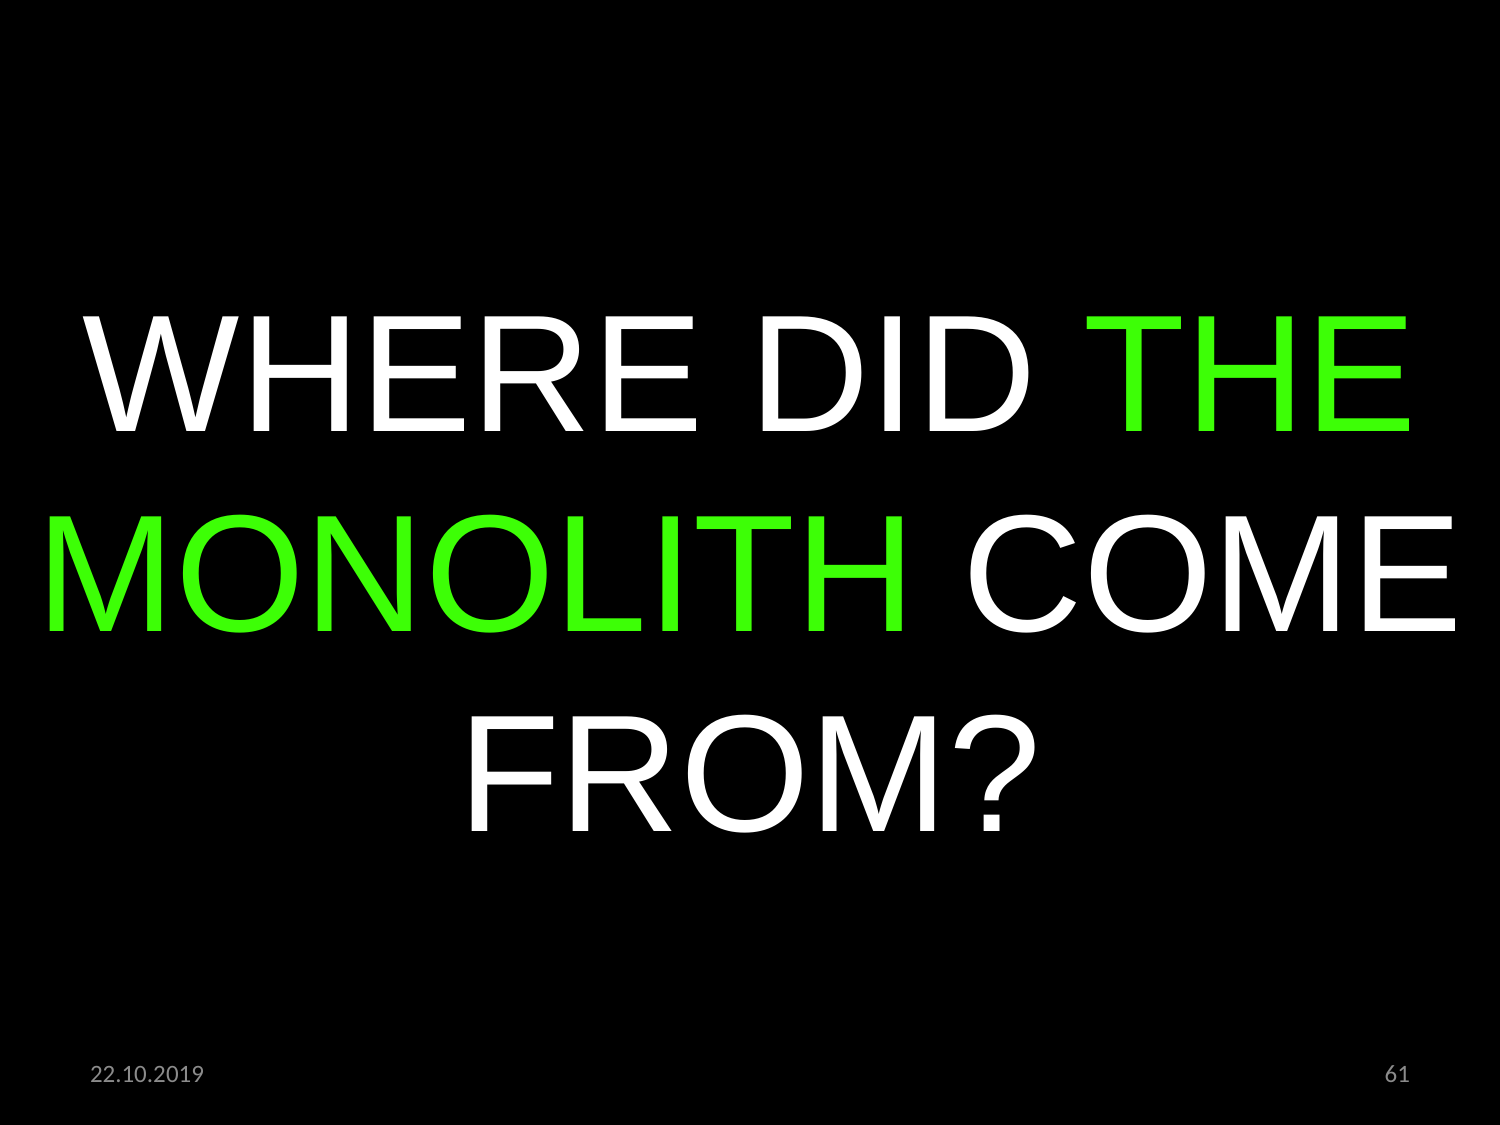

WHERE DID THE MONOLITH COME FROM?
22.10.2019
61